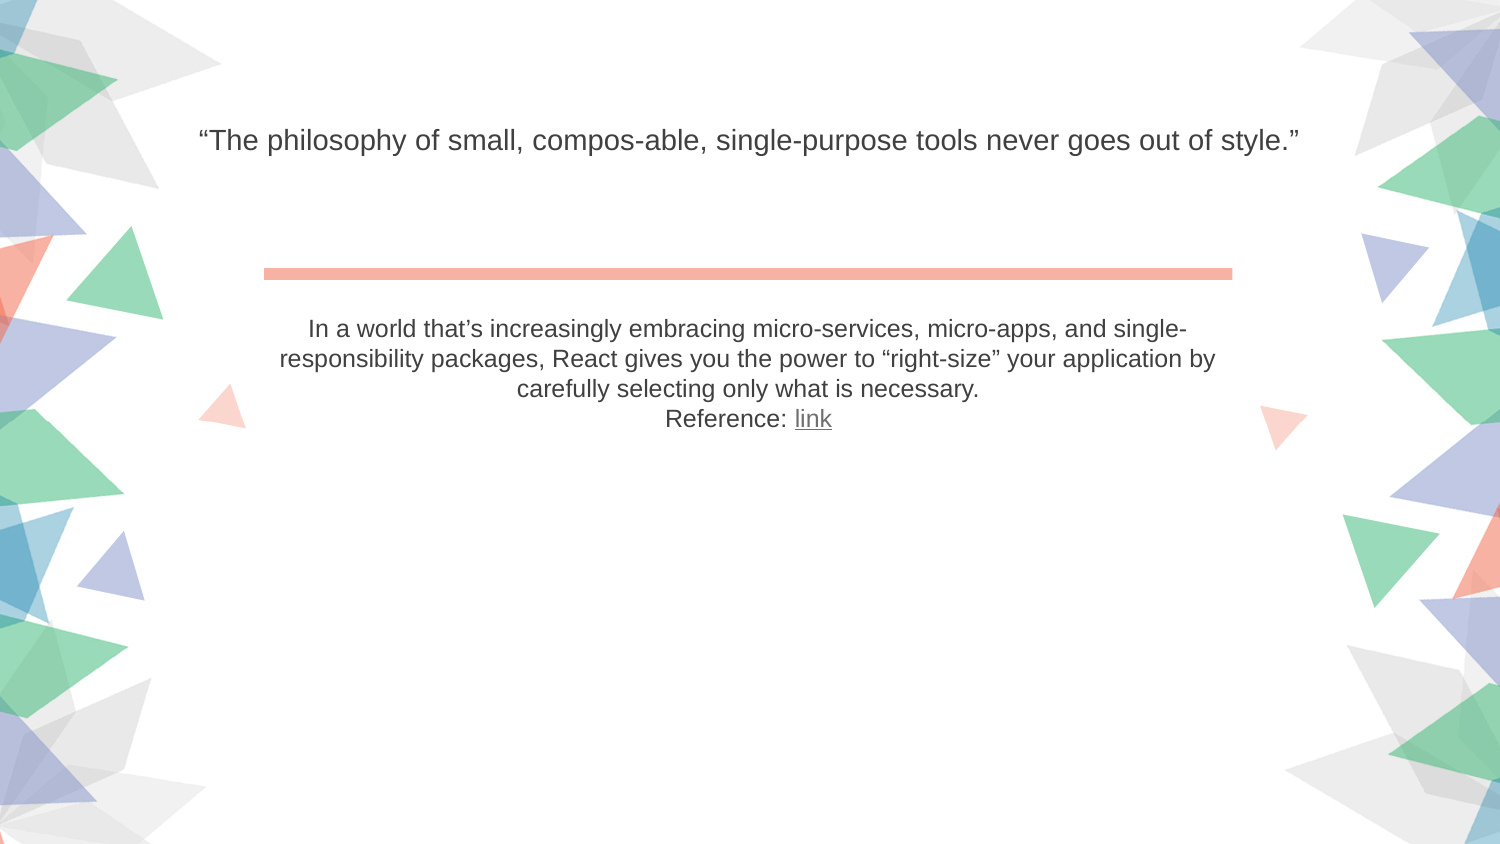

“The philosophy of small, compos-able, single-purpose tools never goes out of style.”

In a world that’s increasingly embracing micro-services, micro-apps, and single-responsibility packages, React gives you the power to “right-size” your application by carefully selecting only what is necessary.
Reference: link